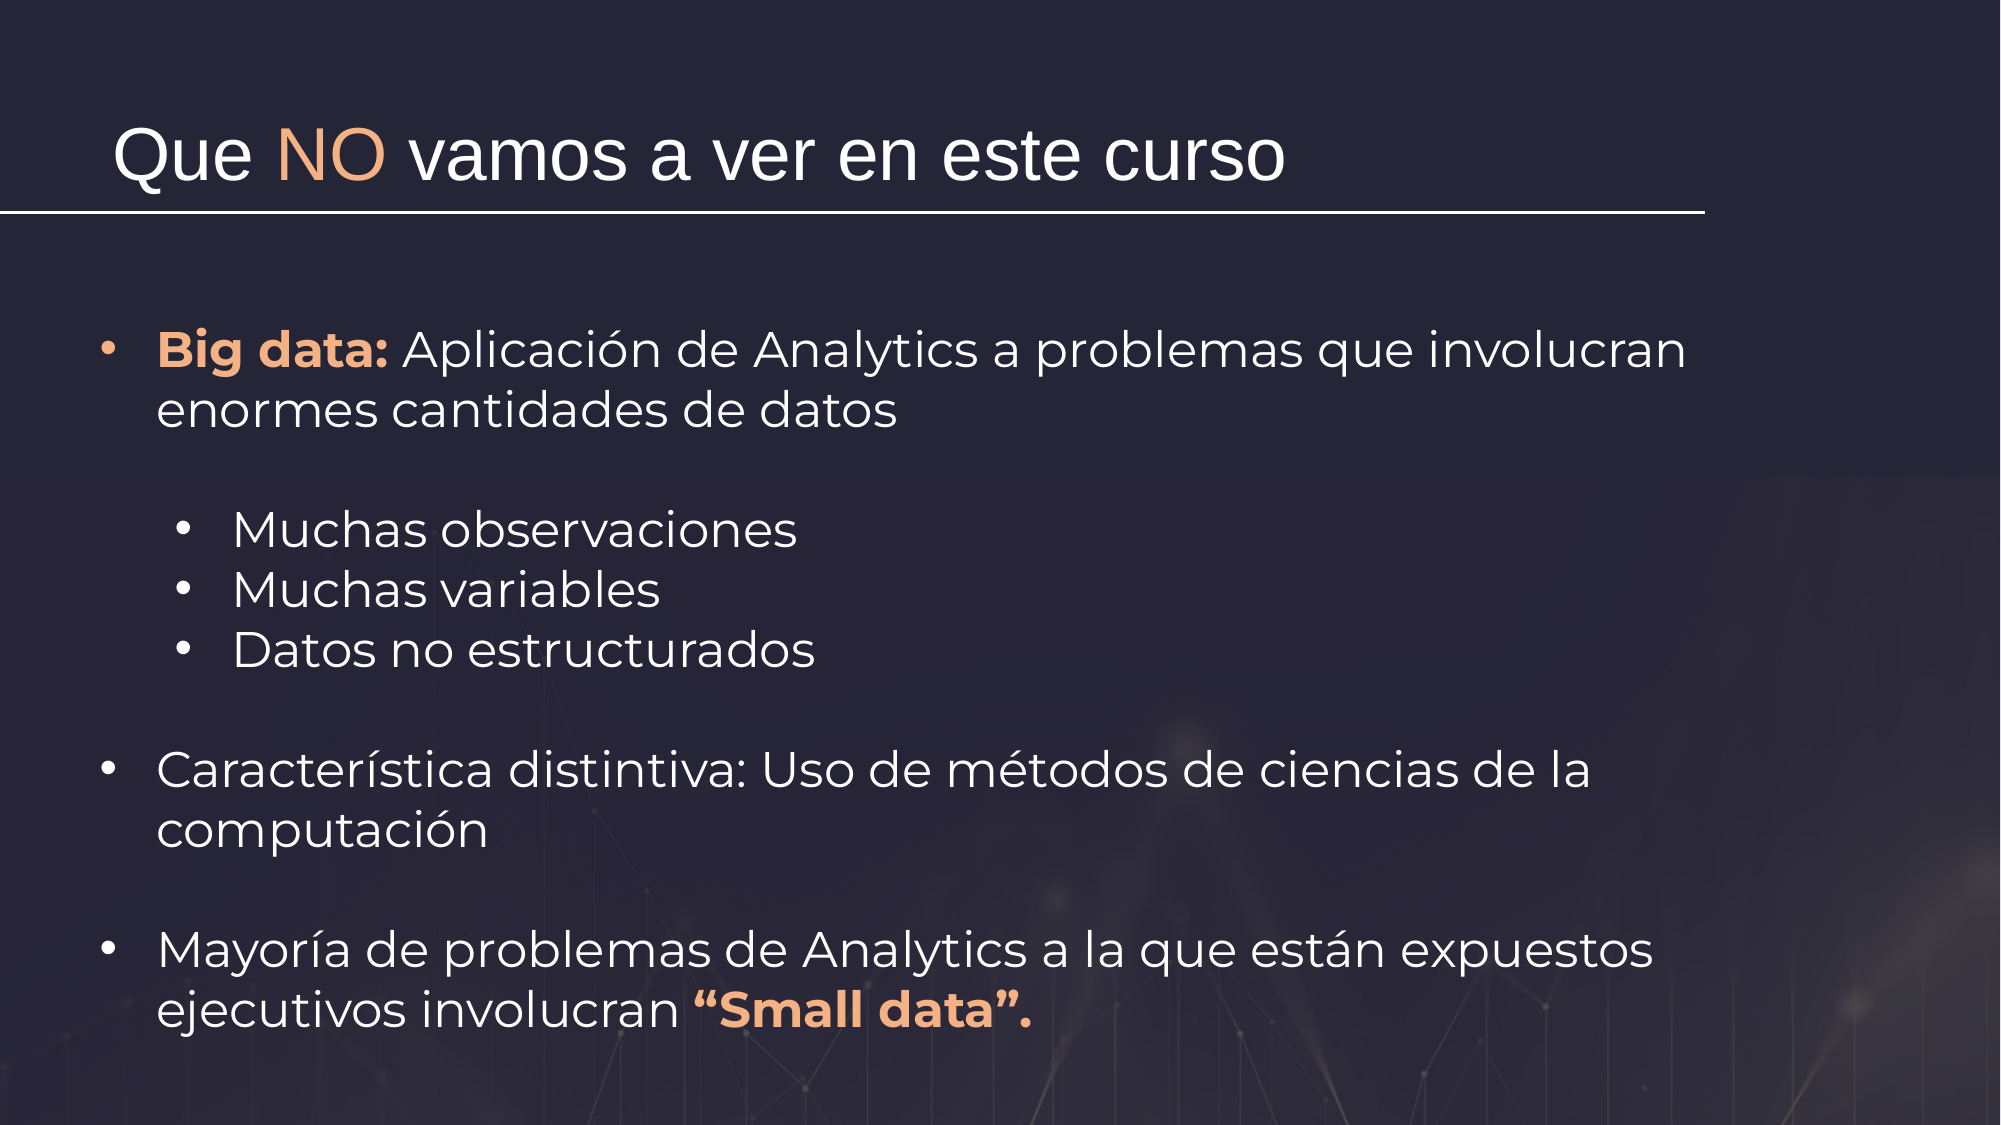

# Que NO vamos a ver en este curso

Big data: Aplicación de Analytics a problemas que involucran enormes cantidades de datos

Muchas observaciones
Muchas variables
Datos no estructurados

Característica distintiva: Uso de métodos de ciencias de la computación

Mayoría de problemas de Analytics a la que están expuestos ejecutivos involucran “Small data”.